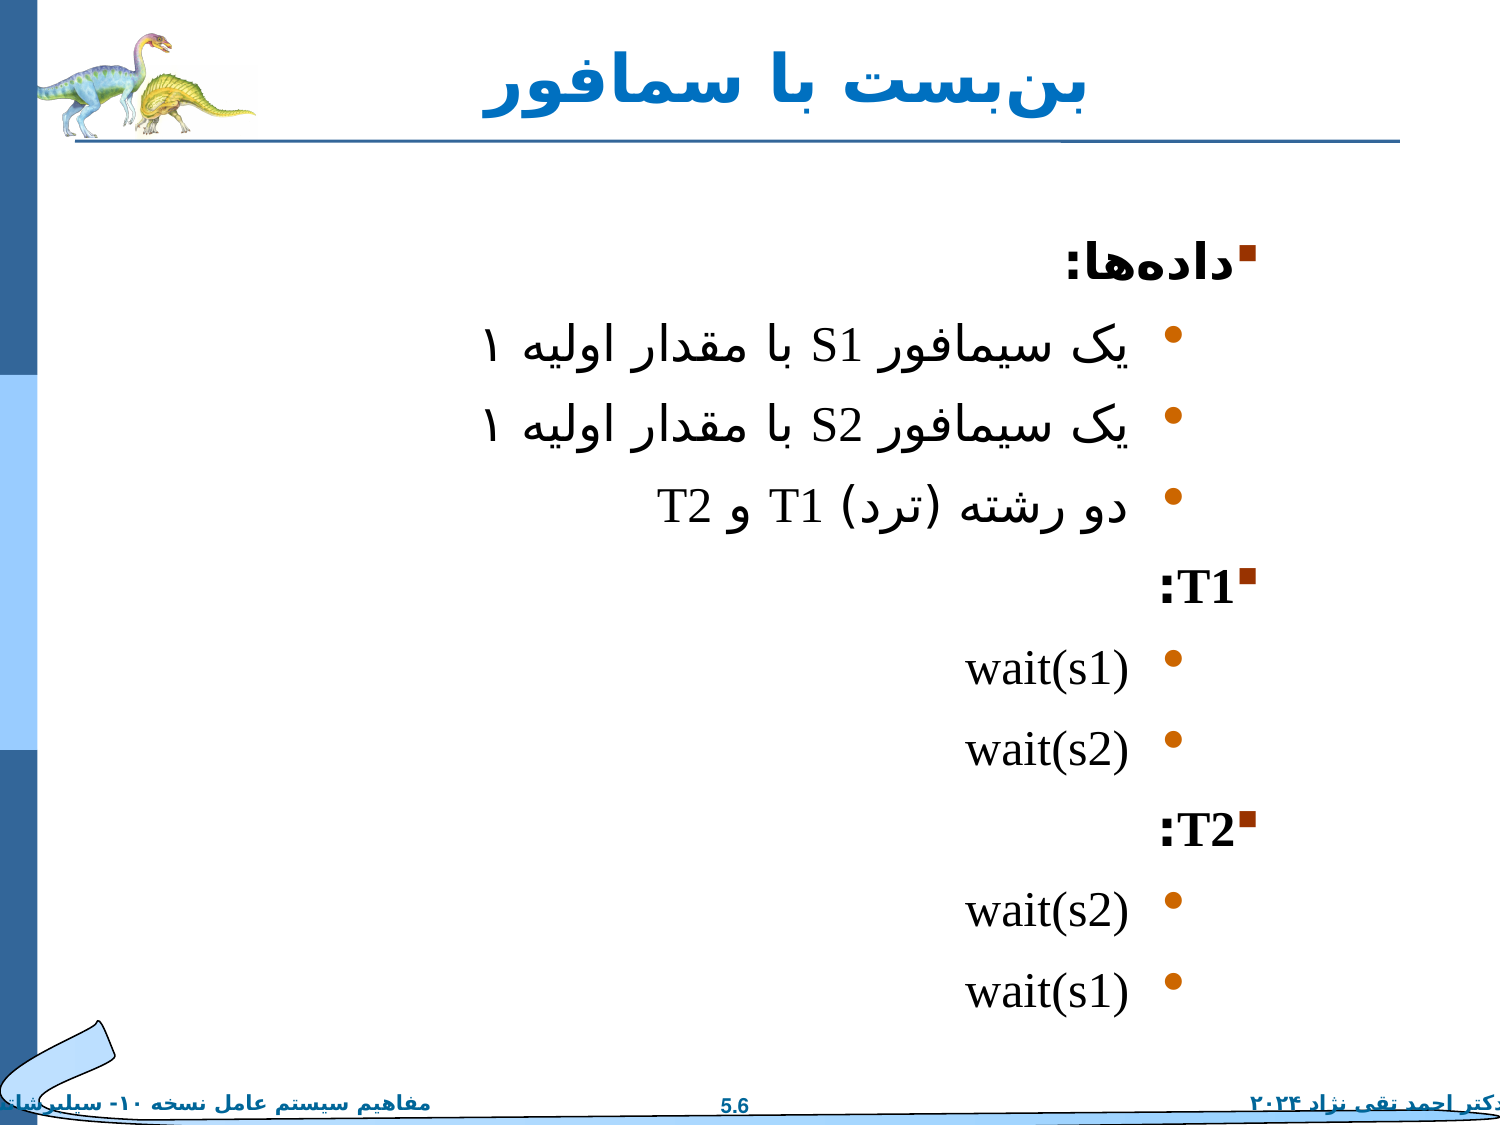

# بن‌بست با سمافور
داده‌ها:
یک سیمافور S1 با مقدار اولیه ۱
یک سیمافور S2 با مقدار اولیه ۱
دو رشته (ترد) T1 و T2
T1:
wait(s1)
wait(s2)
T2:
wait(s2)
wait(s1)